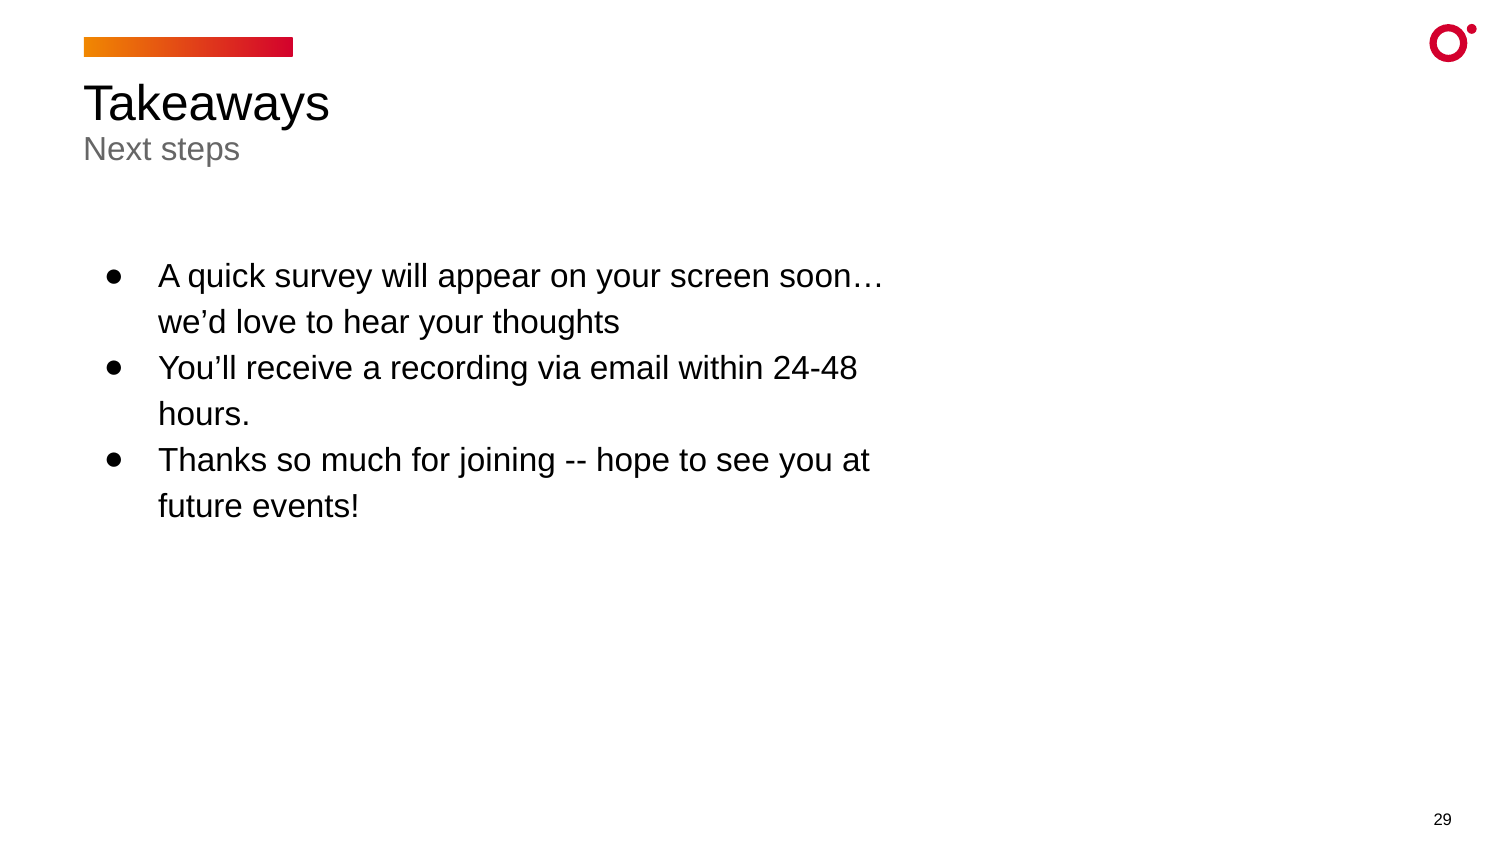

# Takeaways
Next steps
A quick survey will appear on your screen soon… we’d love to hear your thoughts
You’ll receive a recording via email within 24-48 hours.
Thanks so much for joining -- hope to see you at future events!

29